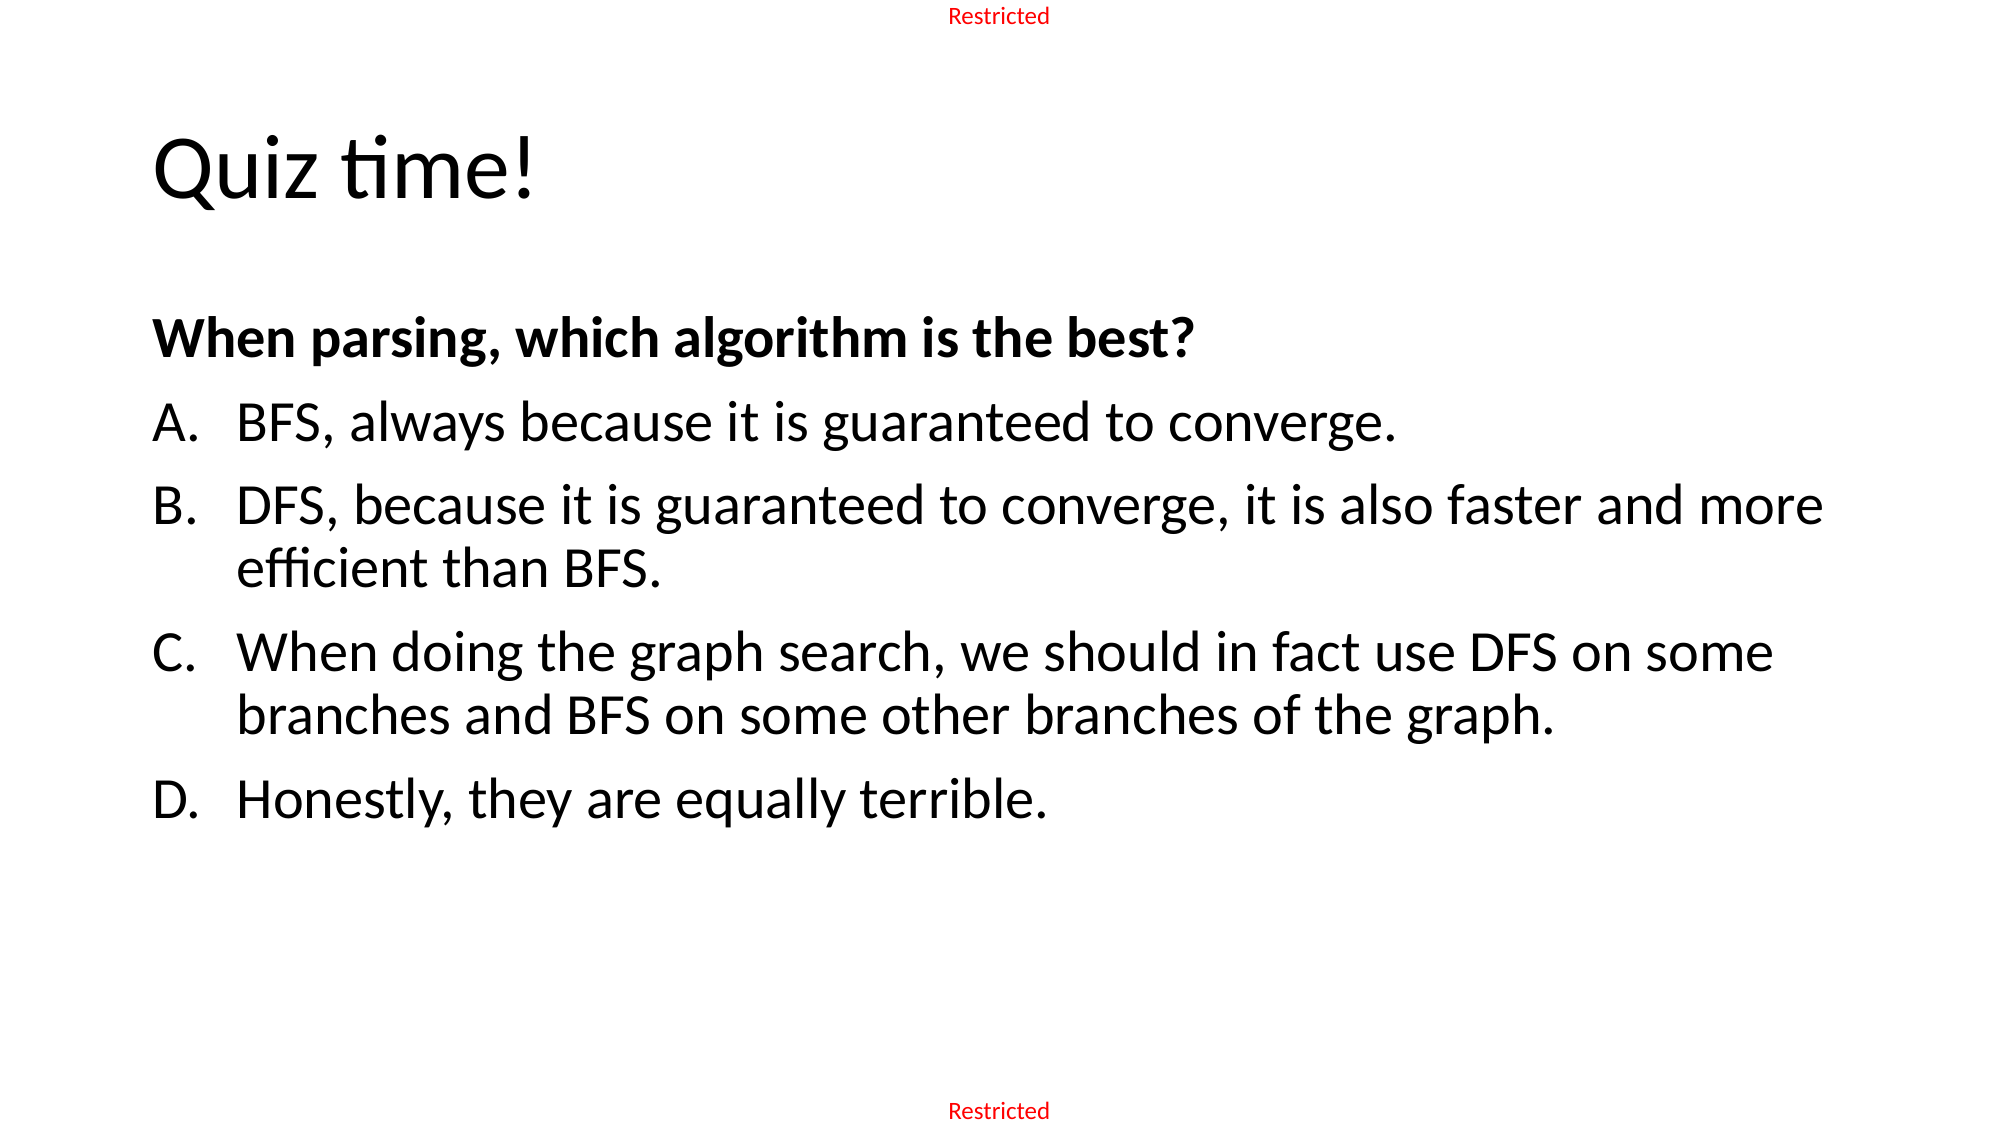

# Quiz time!
When parsing, which algorithm is the best?
BFS, always because it is guaranteed to converge.
DFS, because it is guaranteed to converge, it is also faster and more efficient than BFS.
When doing the graph search, we should in fact use DFS on some branches and BFS on some other branches of the graph.
Honestly, they are equally terrible.